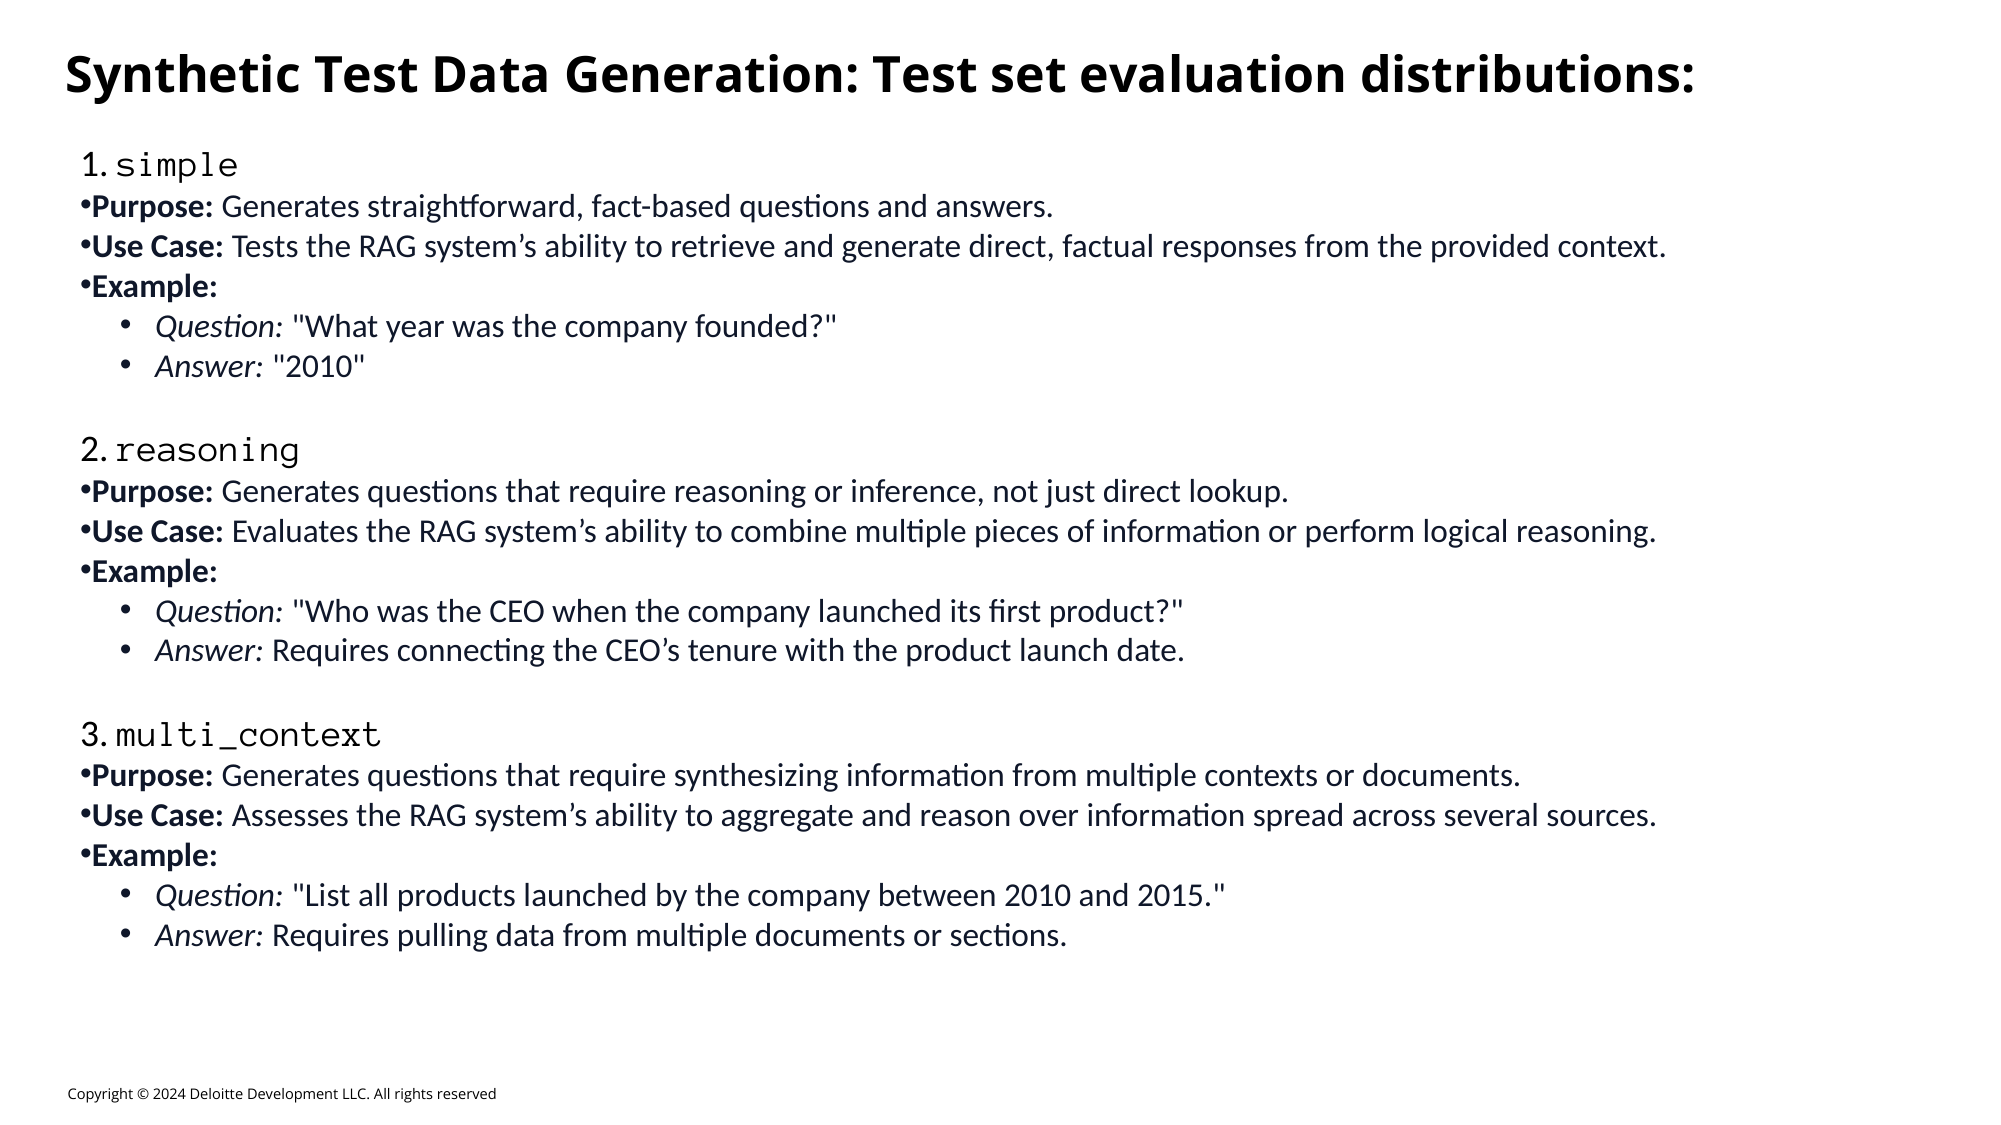

Synthetic Test Data Generation: Test set evaluation distributions:

1. simple
Purpose: Generates straightforward, fact-based questions and answers.
Use Case: Tests the RAG system’s ability to retrieve and generate direct, factual responses from the provided context.
Example:
Question: "What year was the company founded?"
Answer: "2010"

2. reasoning
Purpose: Generates questions that require reasoning or inference, not just direct lookup.
Use Case: Evaluates the RAG system’s ability to combine multiple pieces of information or perform logical reasoning.
Example:
Question: "Who was the CEO when the company launched its first product?"
Answer: Requires connecting the CEO’s tenure with the product launch date.

3. multi_context
Purpose: Generates questions that require synthesizing information from multiple contexts or documents.
Use Case: Assesses the RAG system’s ability to aggregate and reason over information spread across several sources.
Example:
Question: "List all products launched by the company between 2010 and 2015."
Answer: Requires pulling data from multiple documents or sections.